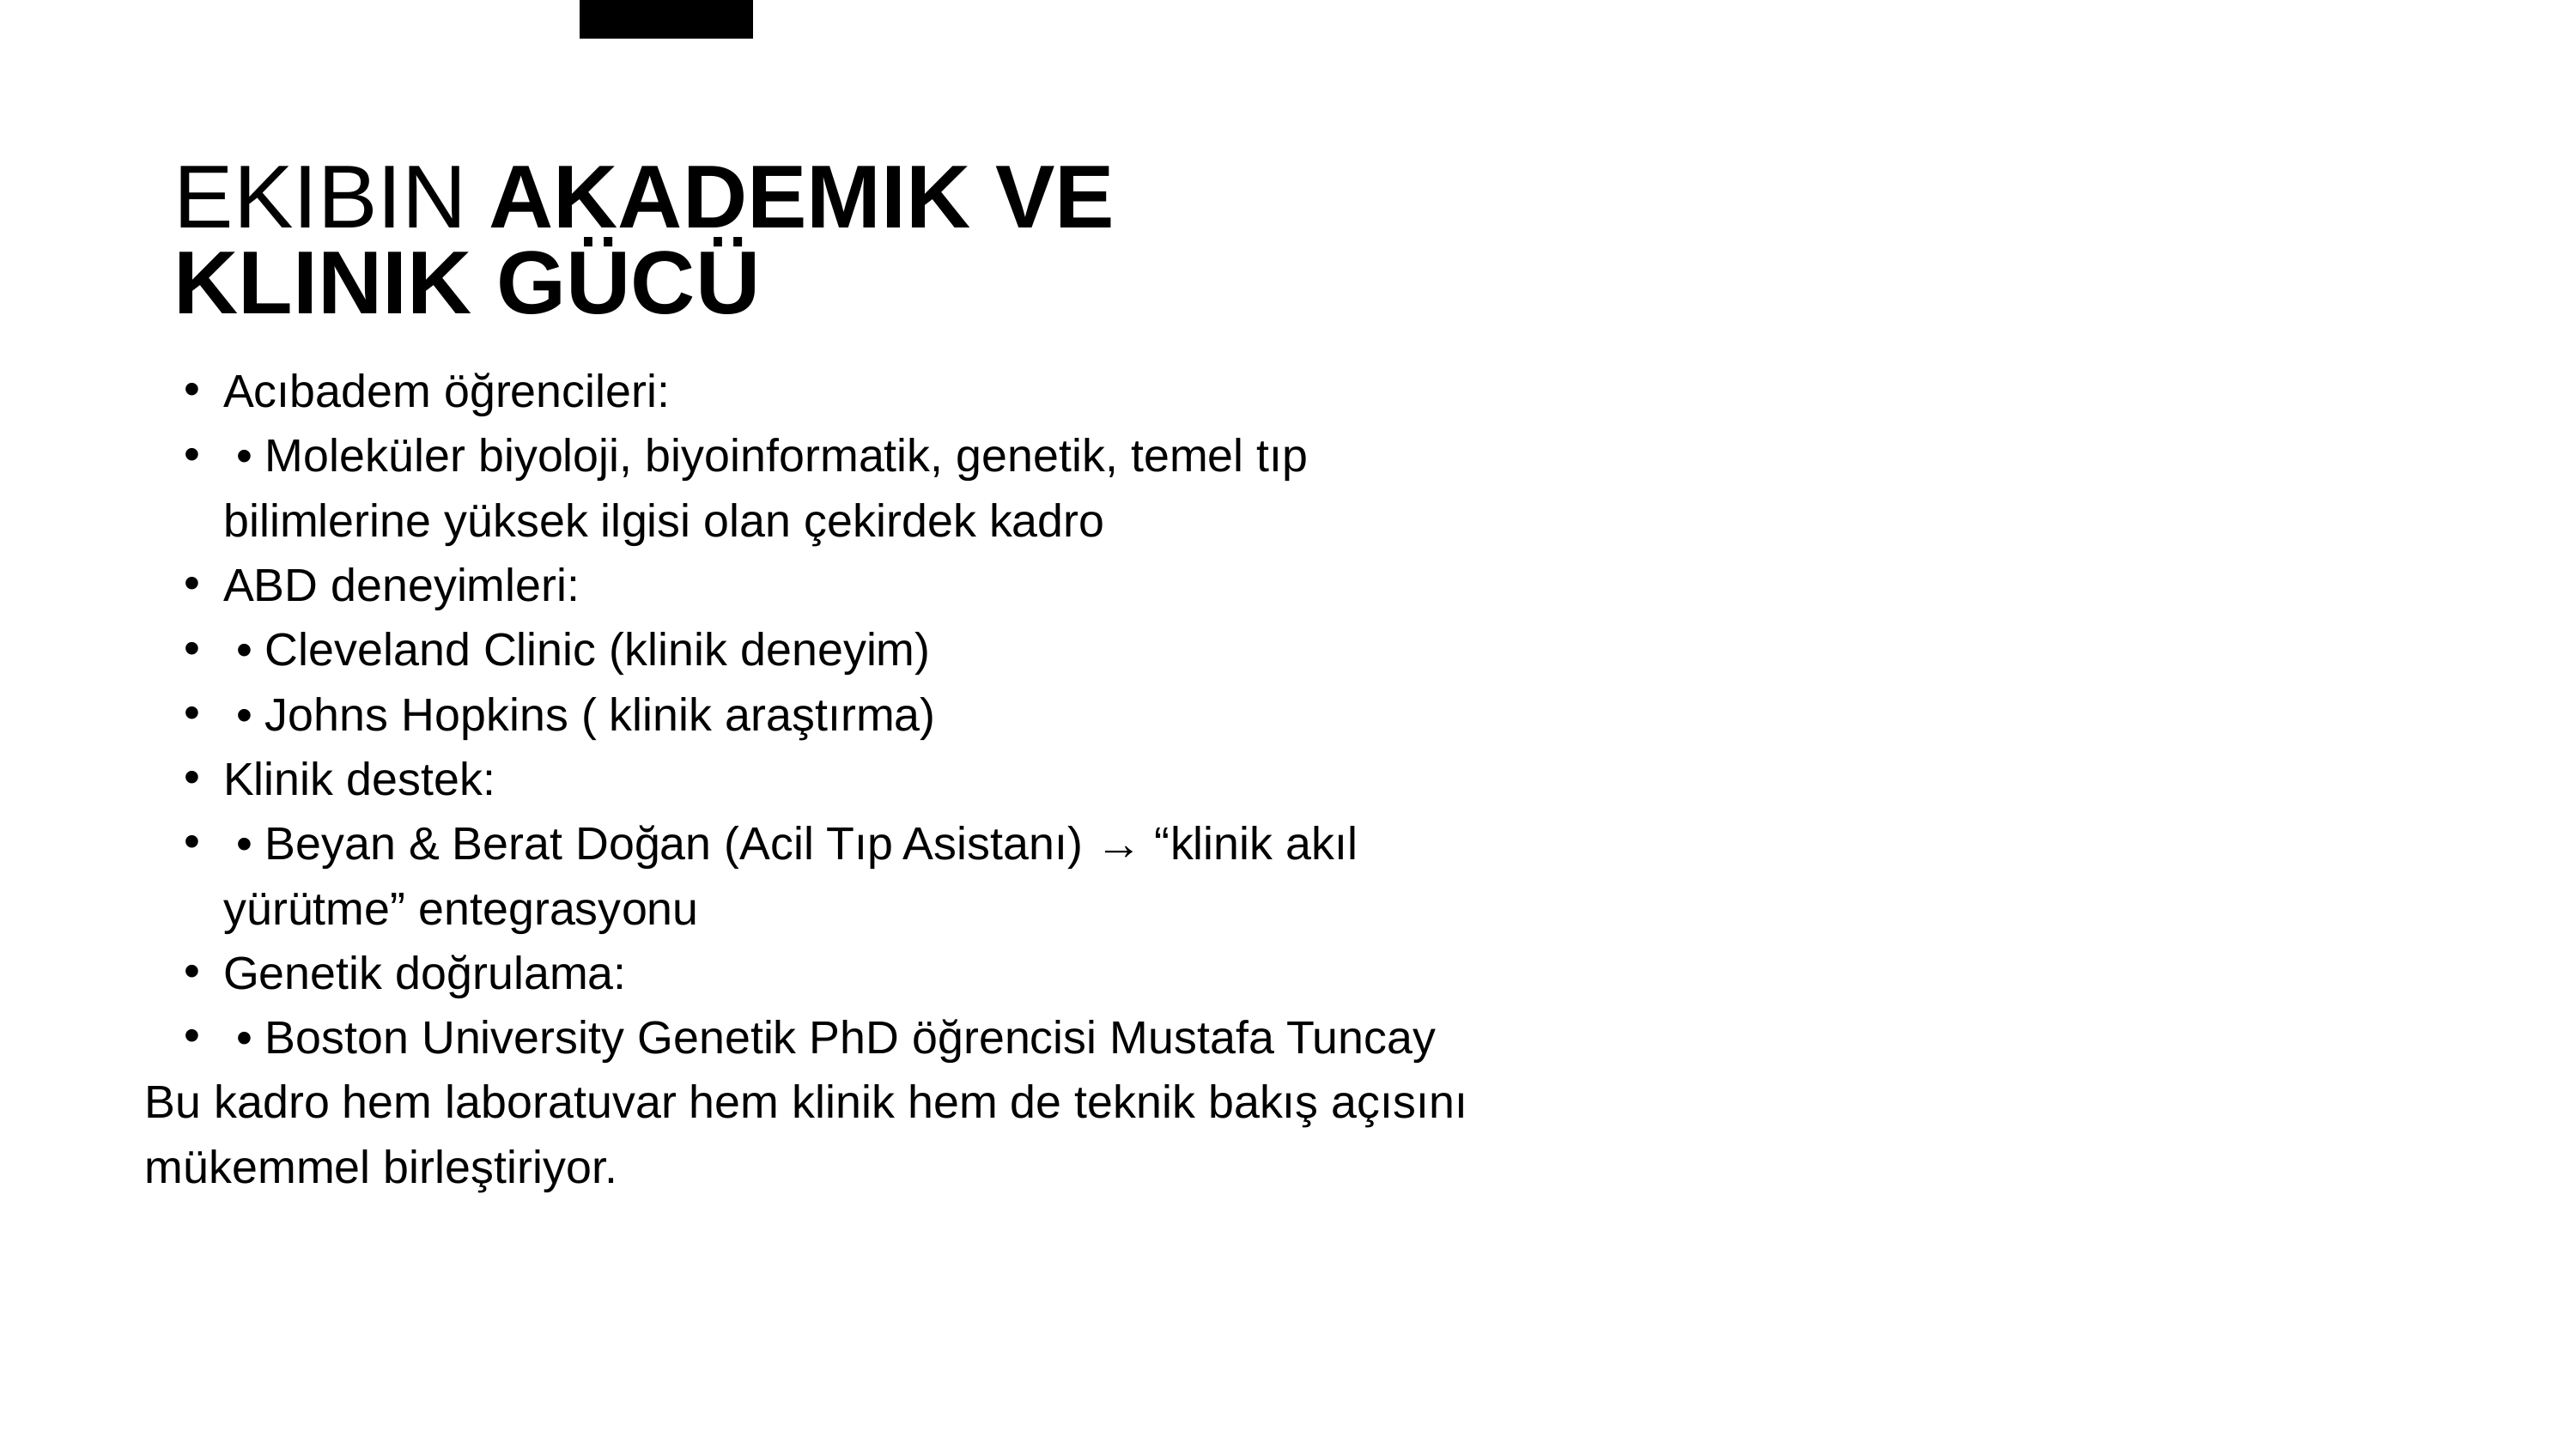

EKIBIN AKADEMIK VE KLINIK GÜCÜ

Acıbadem öğrencileri:
 • Moleküler biyoloji, biyoinformatik, genetik, temel tıp bilimlerine yüksek ilgisi olan çekirdek kadro
ABD deneyimleri:
 • Cleveland Clinic (klinik deneyim)
 • Johns Hopkins ( klinik araştırma)
Klinik destek:
 • Beyan & Berat Doğan (Acil Tıp Asistanı) → “klinik akıl yürütme” entegrasyonu
Genetik doğrulama:
 • Boston University Genetik PhD öğrencisi Mustafa Tuncay
Bu kadro hem laboratuvar hem klinik hem de teknik bakış açısını mükemmel birleştiriyor.